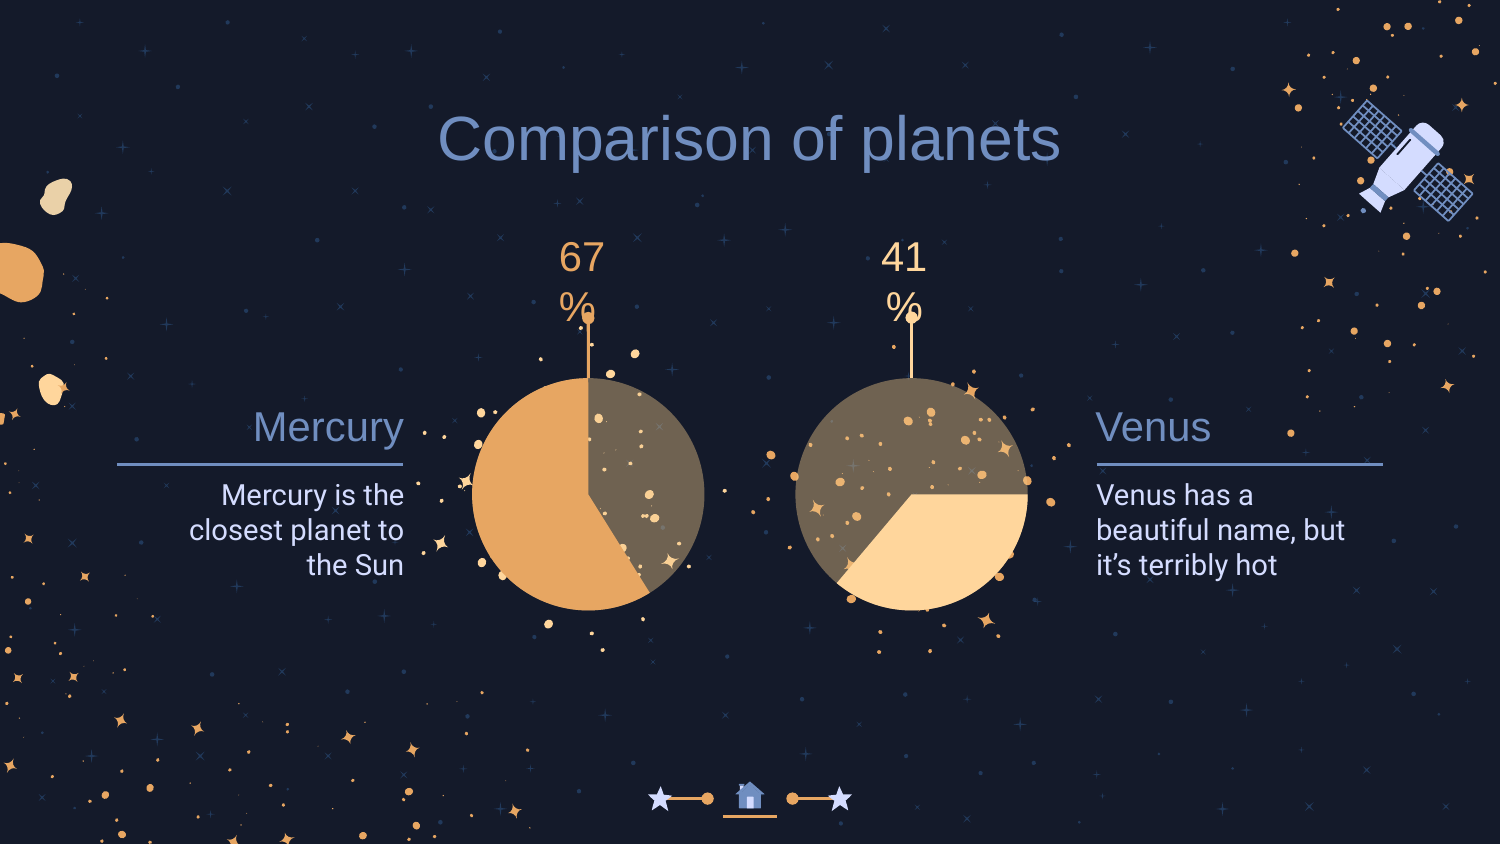

# Comparison of planets
67%
41%

Mercury
Venus
Mercury is the closest planet to the Sun
Venus has a beautiful name, but it’s terribly hot